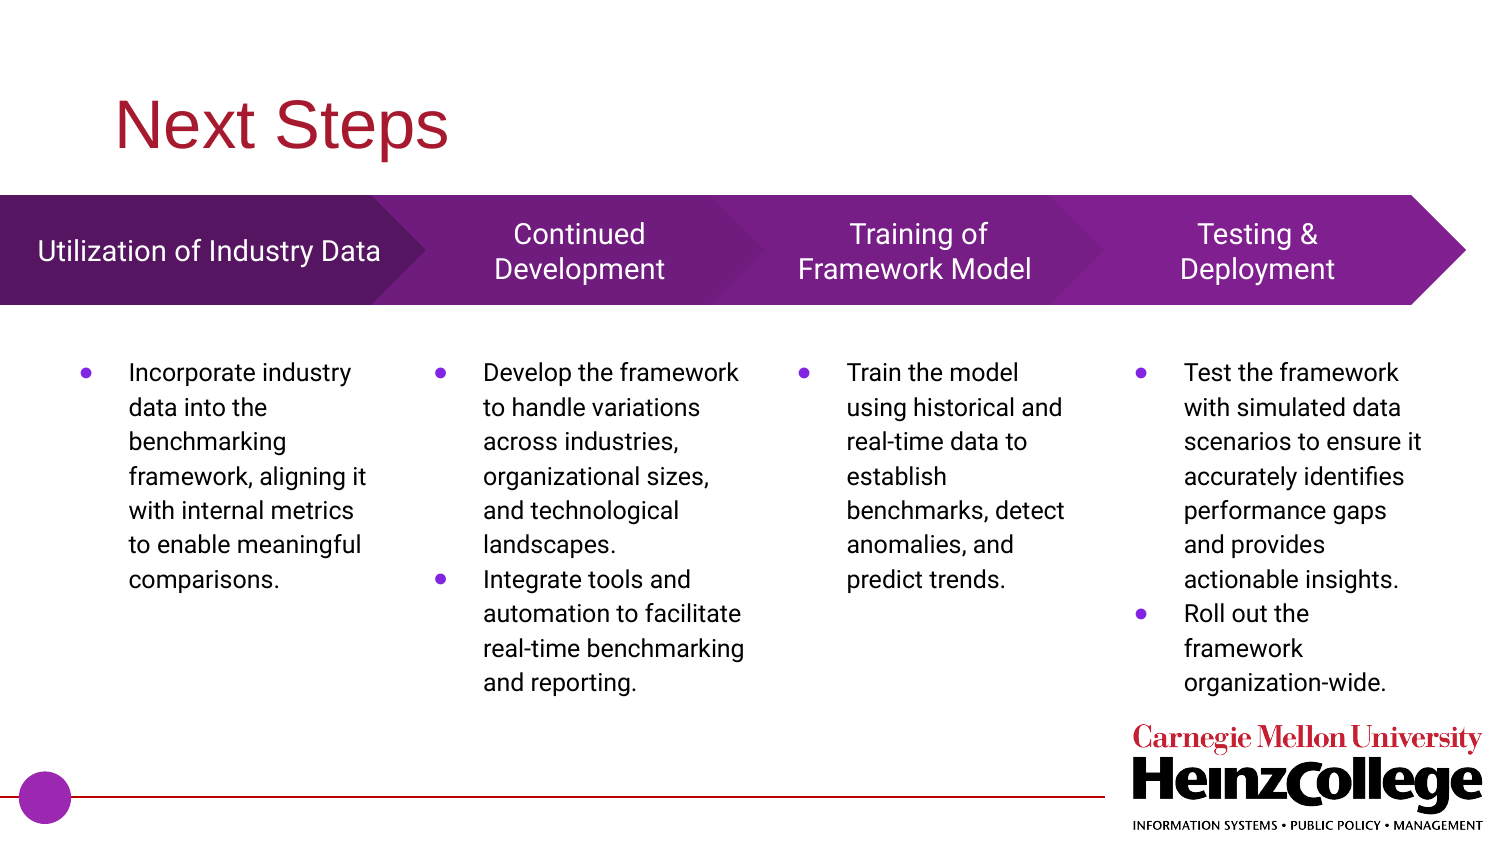

# Next Steps
Continued Development
Develop the framework to handle variations across industries, organizational sizes, and technological landscapes.
Integrate tools and automation to facilitate real-time benchmarking and reporting.
Training of Framework Model
Train the model using historical and real-time data to establish benchmarks, detect anomalies, and predict trends.
Testing & Deployment
Test the framework with simulated data scenarios to ensure it accurately identifies performance gaps and provides actionable insights.
Roll out the framework organization-wide.
Utilization of Industry Data
Incorporate industry data into the benchmarking framework, aligning it with internal metrics to enable meaningful comparisons.